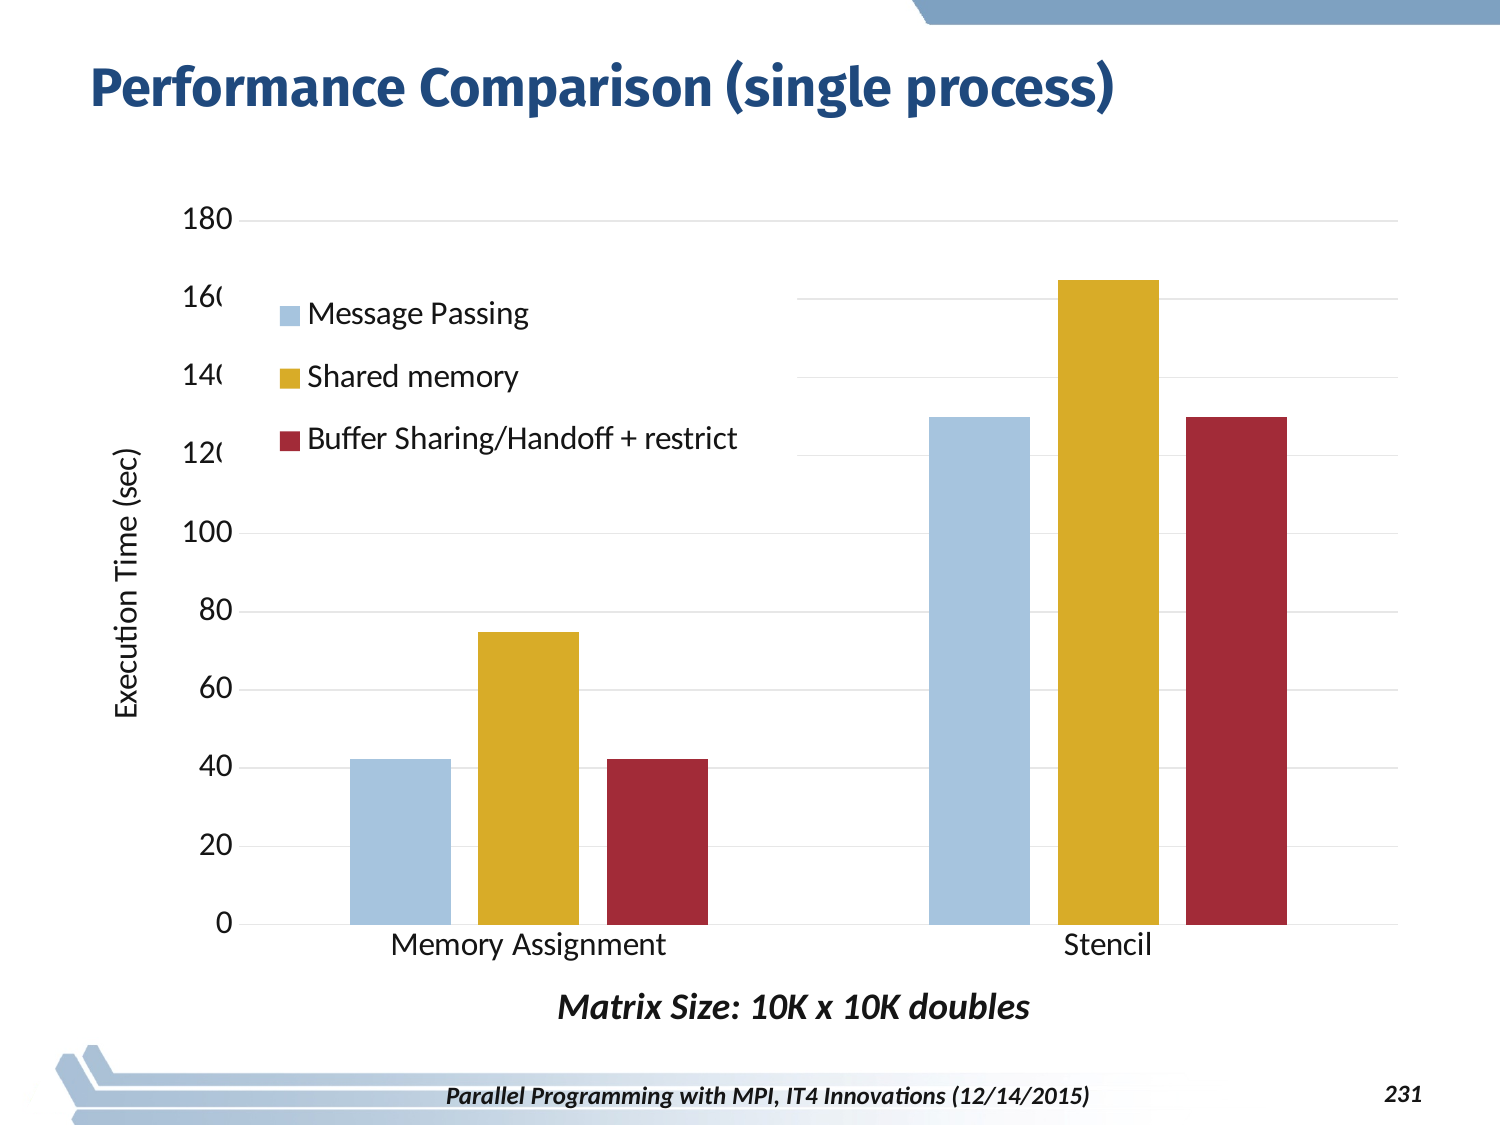

# Performance Comparison (single process)

### Chart

| Category | Message Passing | Shared memory | Buffer Sharing/Handoff + restrict |
|---|---|---|---|
| Memory Assignment | 42.292011 | 74.842564 | 42.292968 |
| Stencil | 129.867875 | 164.779458 | 129.946448 |
Matrix Size: 10K x 10K doubles
231
Parallel Programming with MPI, IT4 Innovations (12/14/2015)